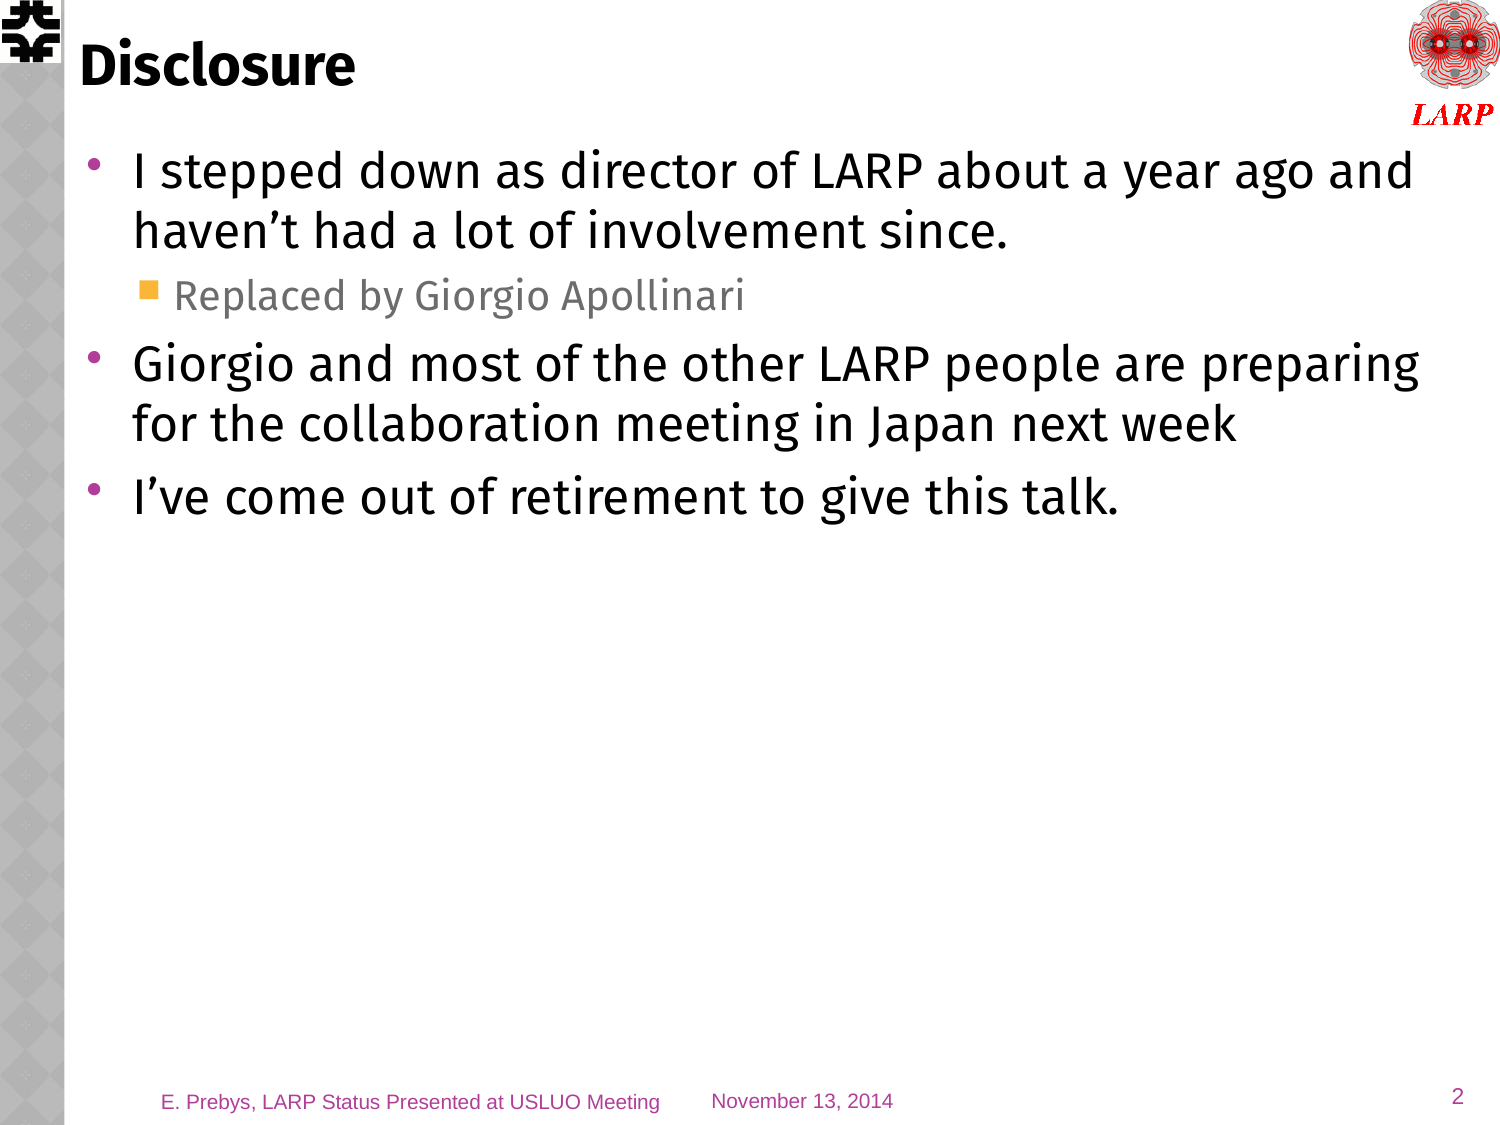

# Disclosure
I stepped down as director of LARP about a year ago and haven’t had a lot of involvement since.
Replaced by Giorgio Apollinari
Giorgio and most of the other LARP people are preparing for the collaboration meeting in Japan next week
I’ve come out of retirement to give this talk.
2
E. Prebys, LARP Status Presented at USLUO Meeting
November 13, 2014